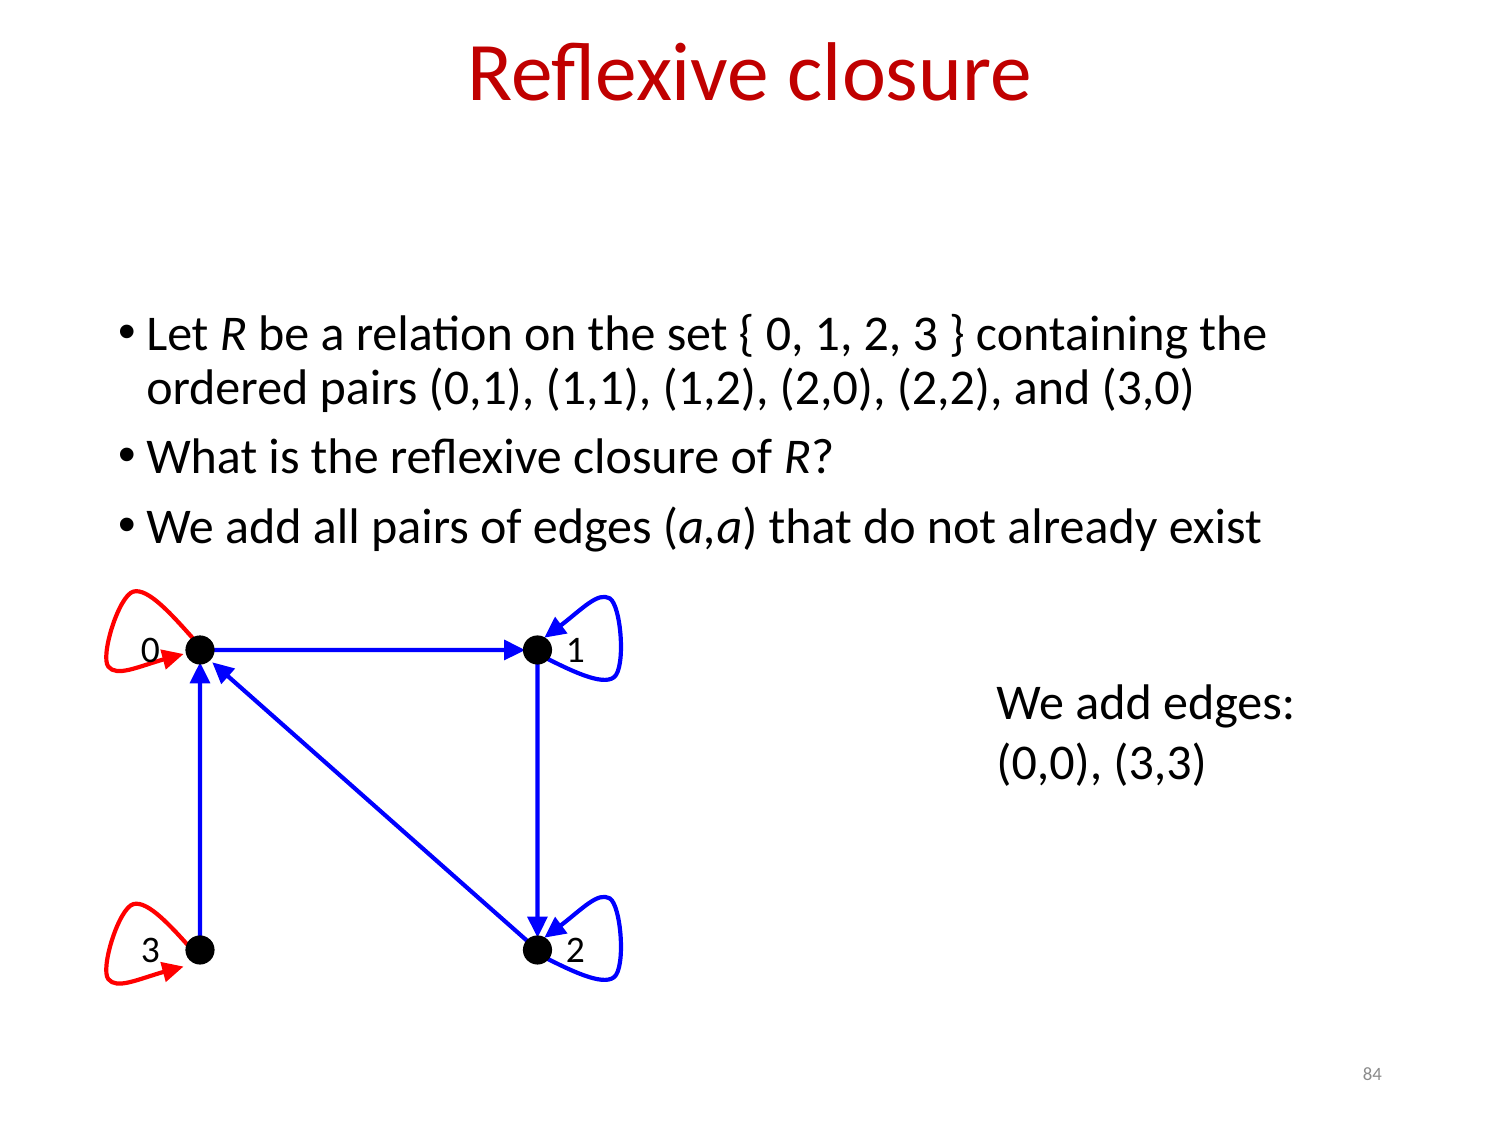

# Reflexive closure
Let R be a relation on the set { 0, 1, 2, 3 } containing the ordered pairs (0,1), (1,1), (1,2), (2,0), (2,2), and (3,0)
What is the reflexive closure of R?
We add all pairs of edges (a,a) that do not already exist

0

1

3

2

We add edges:
(0,0), (3,3)
84